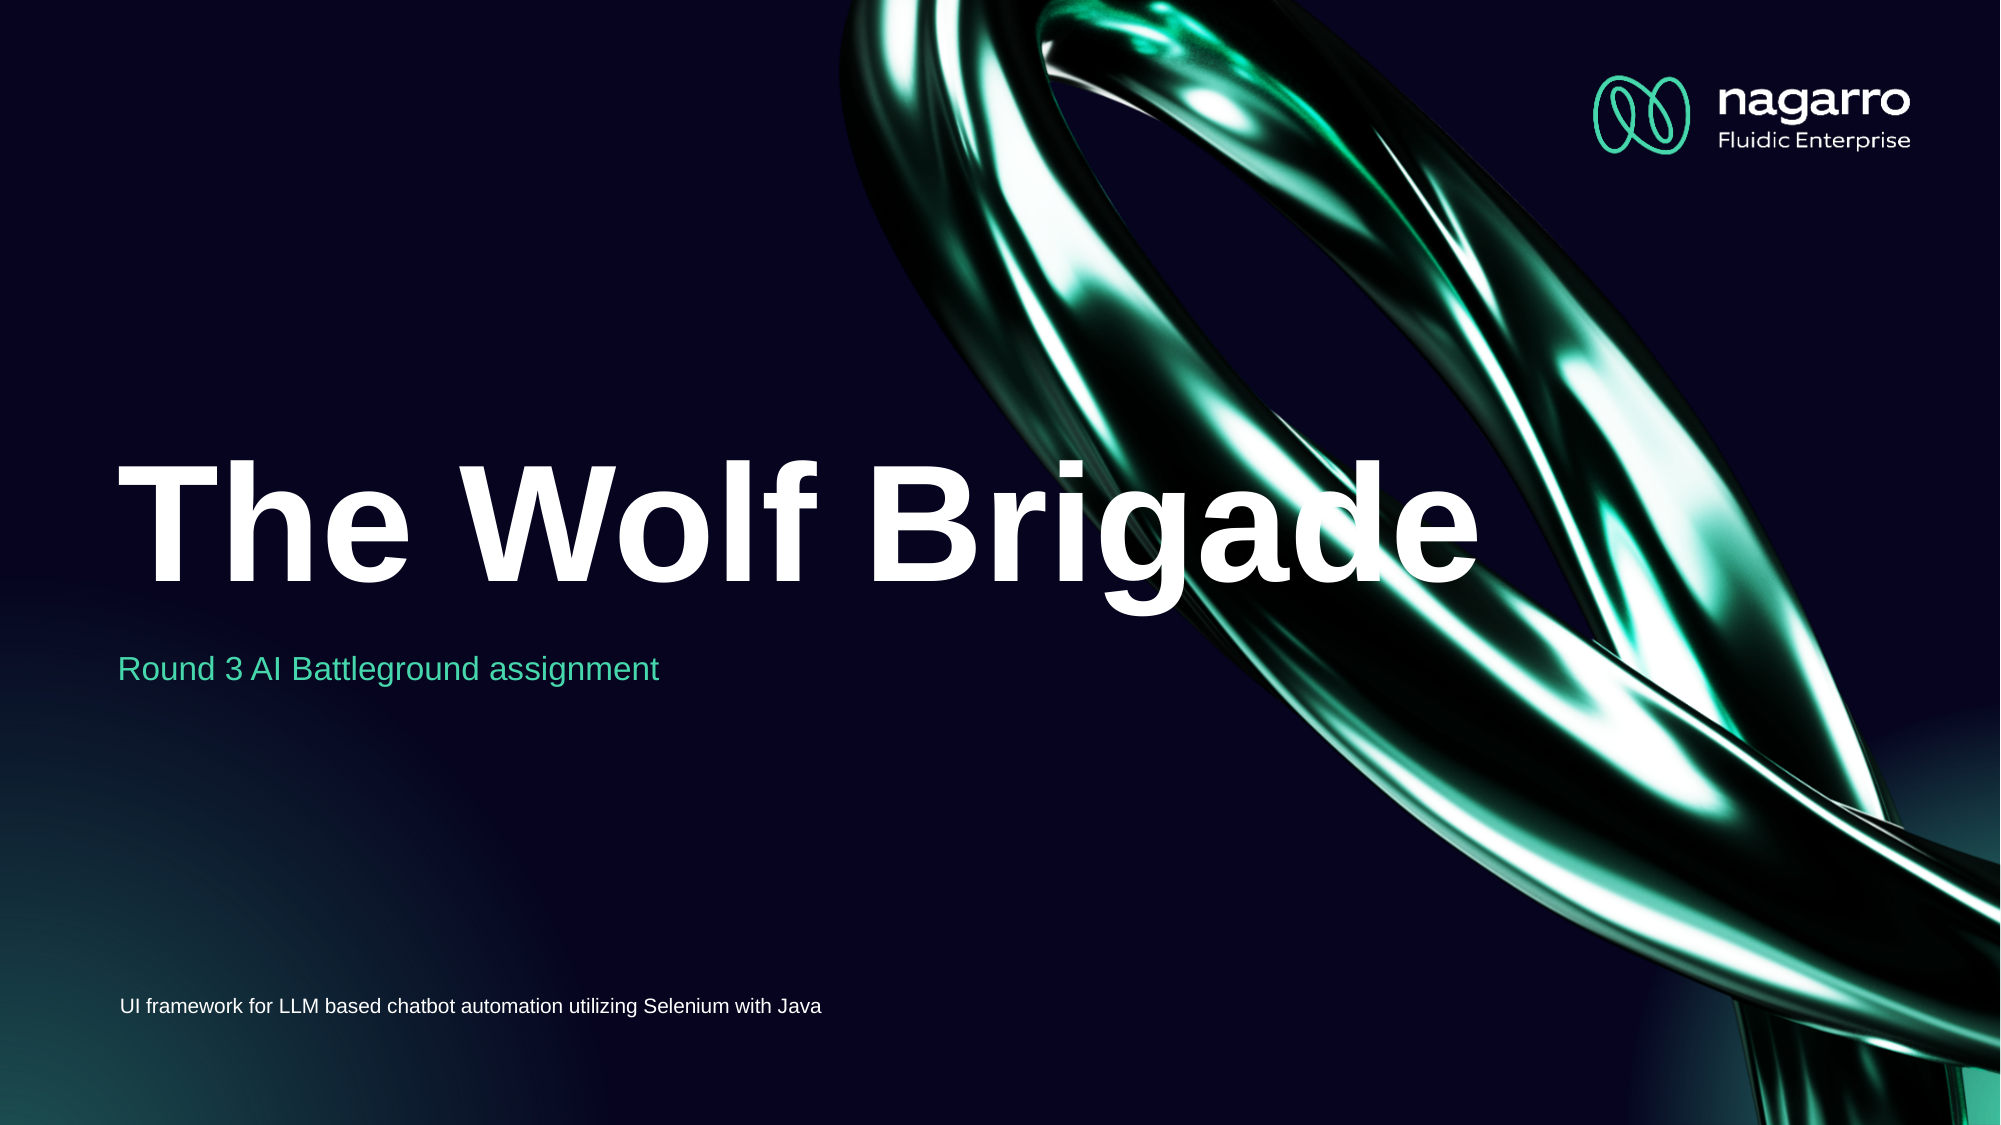

# The Wolf Brigade
Round 3 AI Battleground assignment
UI framework for LLM based chatbot automation utilizing Selenium with Java